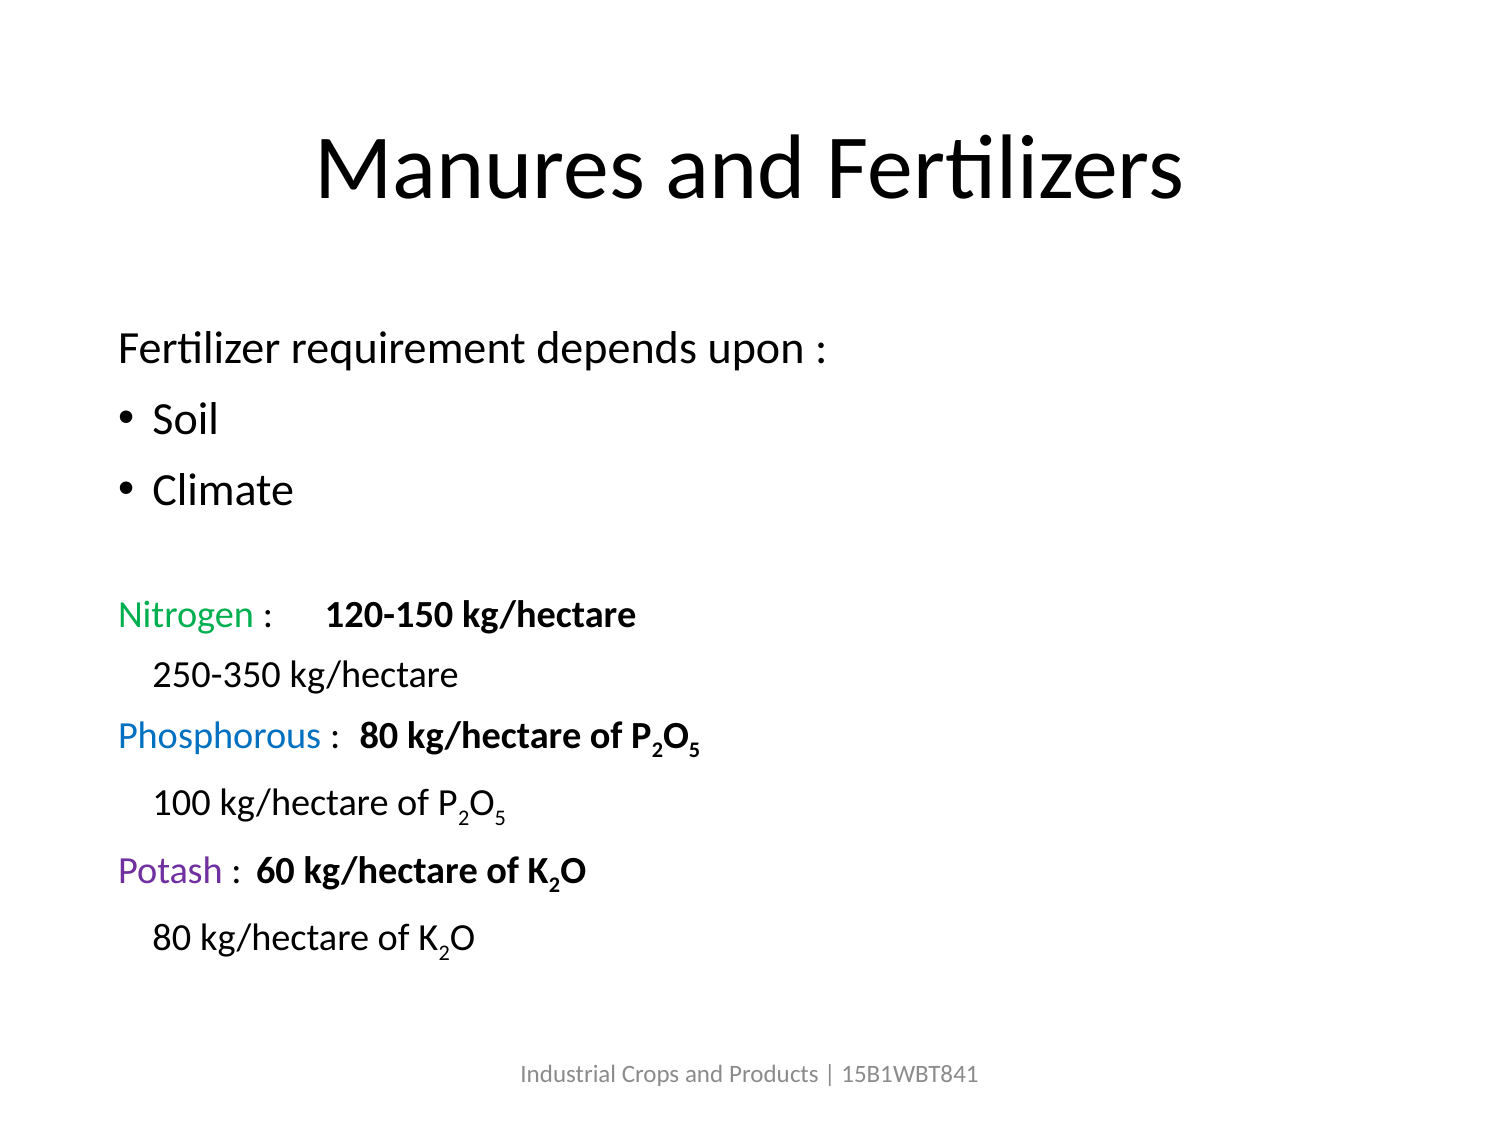

# Manures and Fertilizers
Fertilizer requirement depends upon :
Soil
Climate

Nitrogen : 		120-150 kg/hectare
			250-350 kg/hectare
Phosphorous :		80 kg/hectare of P2O5
			100 kg/hectare of P2O5
Potash :			60 kg/hectare of K2O
			80 kg/hectare of K2O

Industrial Crops and Products | 15B1WBT841